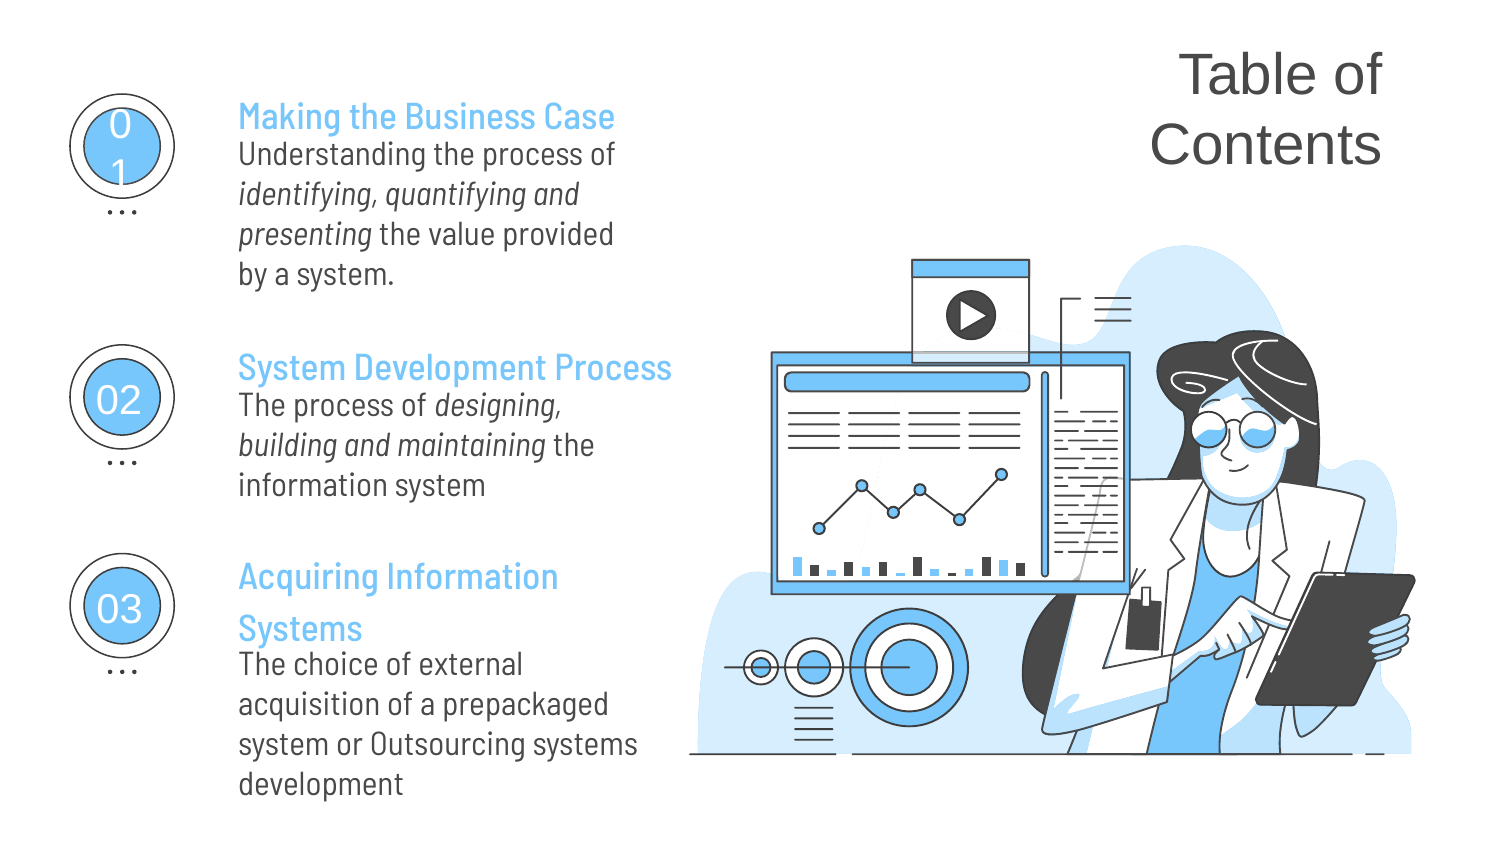

# Table of Contents
Making the Business Case

Understanding the process of identifying, quantifying and presenting the value provided by a system.
01

System Development Process

The process of designing, building and maintaining the information system
02
Acquiring Information
Systems

03
The choice of external acquisition of a prepackaged system or Outsourcing systems development